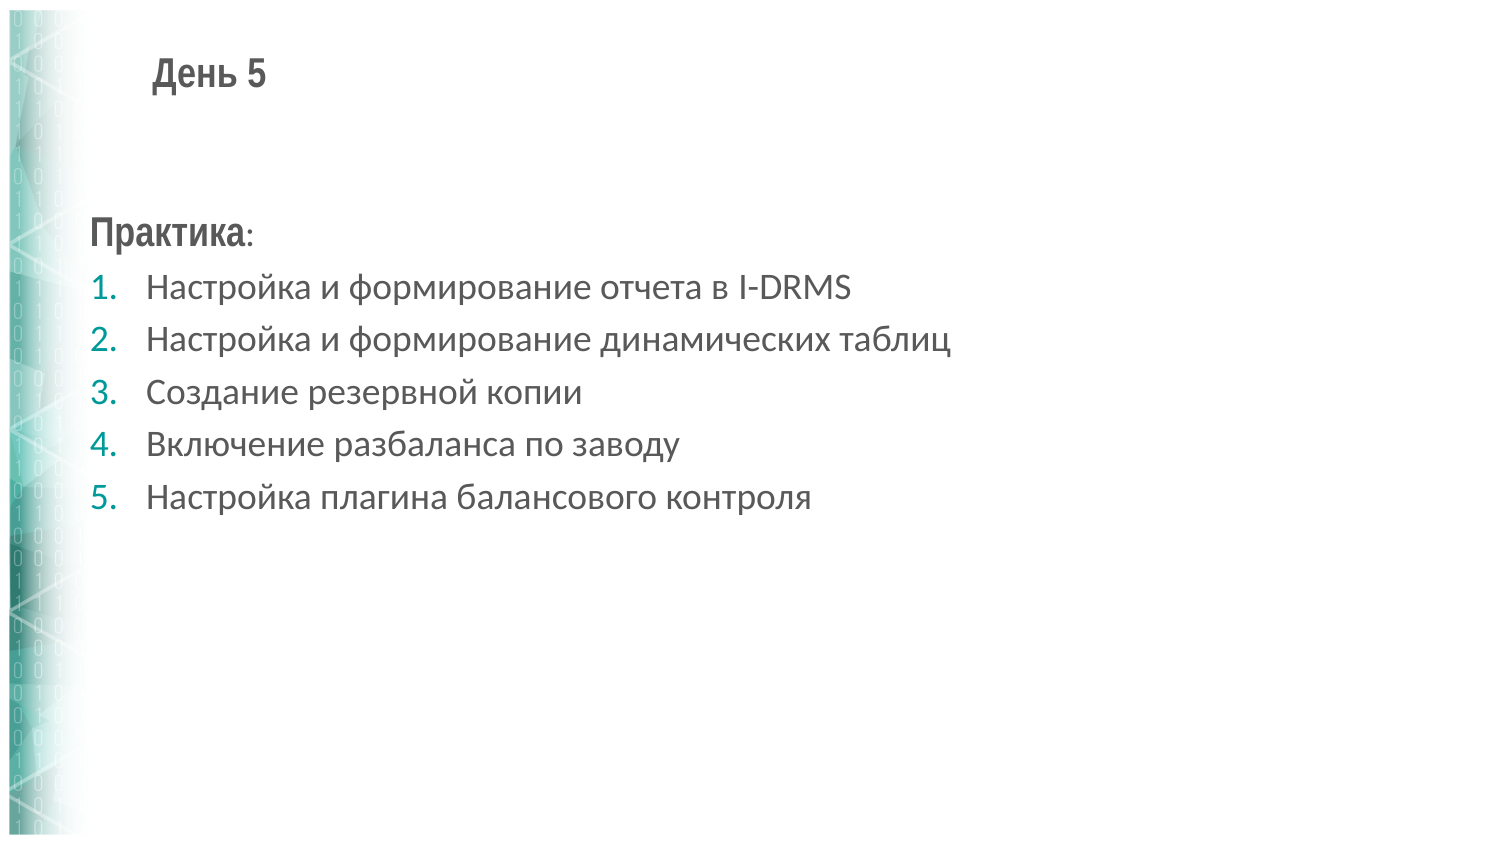

# День 5
Практика:
Настройка и формирование отчета в I-DRMS
Настройка и формирование динамических таблиц
Создание резервной копии
Включение разбаланса по заводу
Настройка плагина балансового контроля